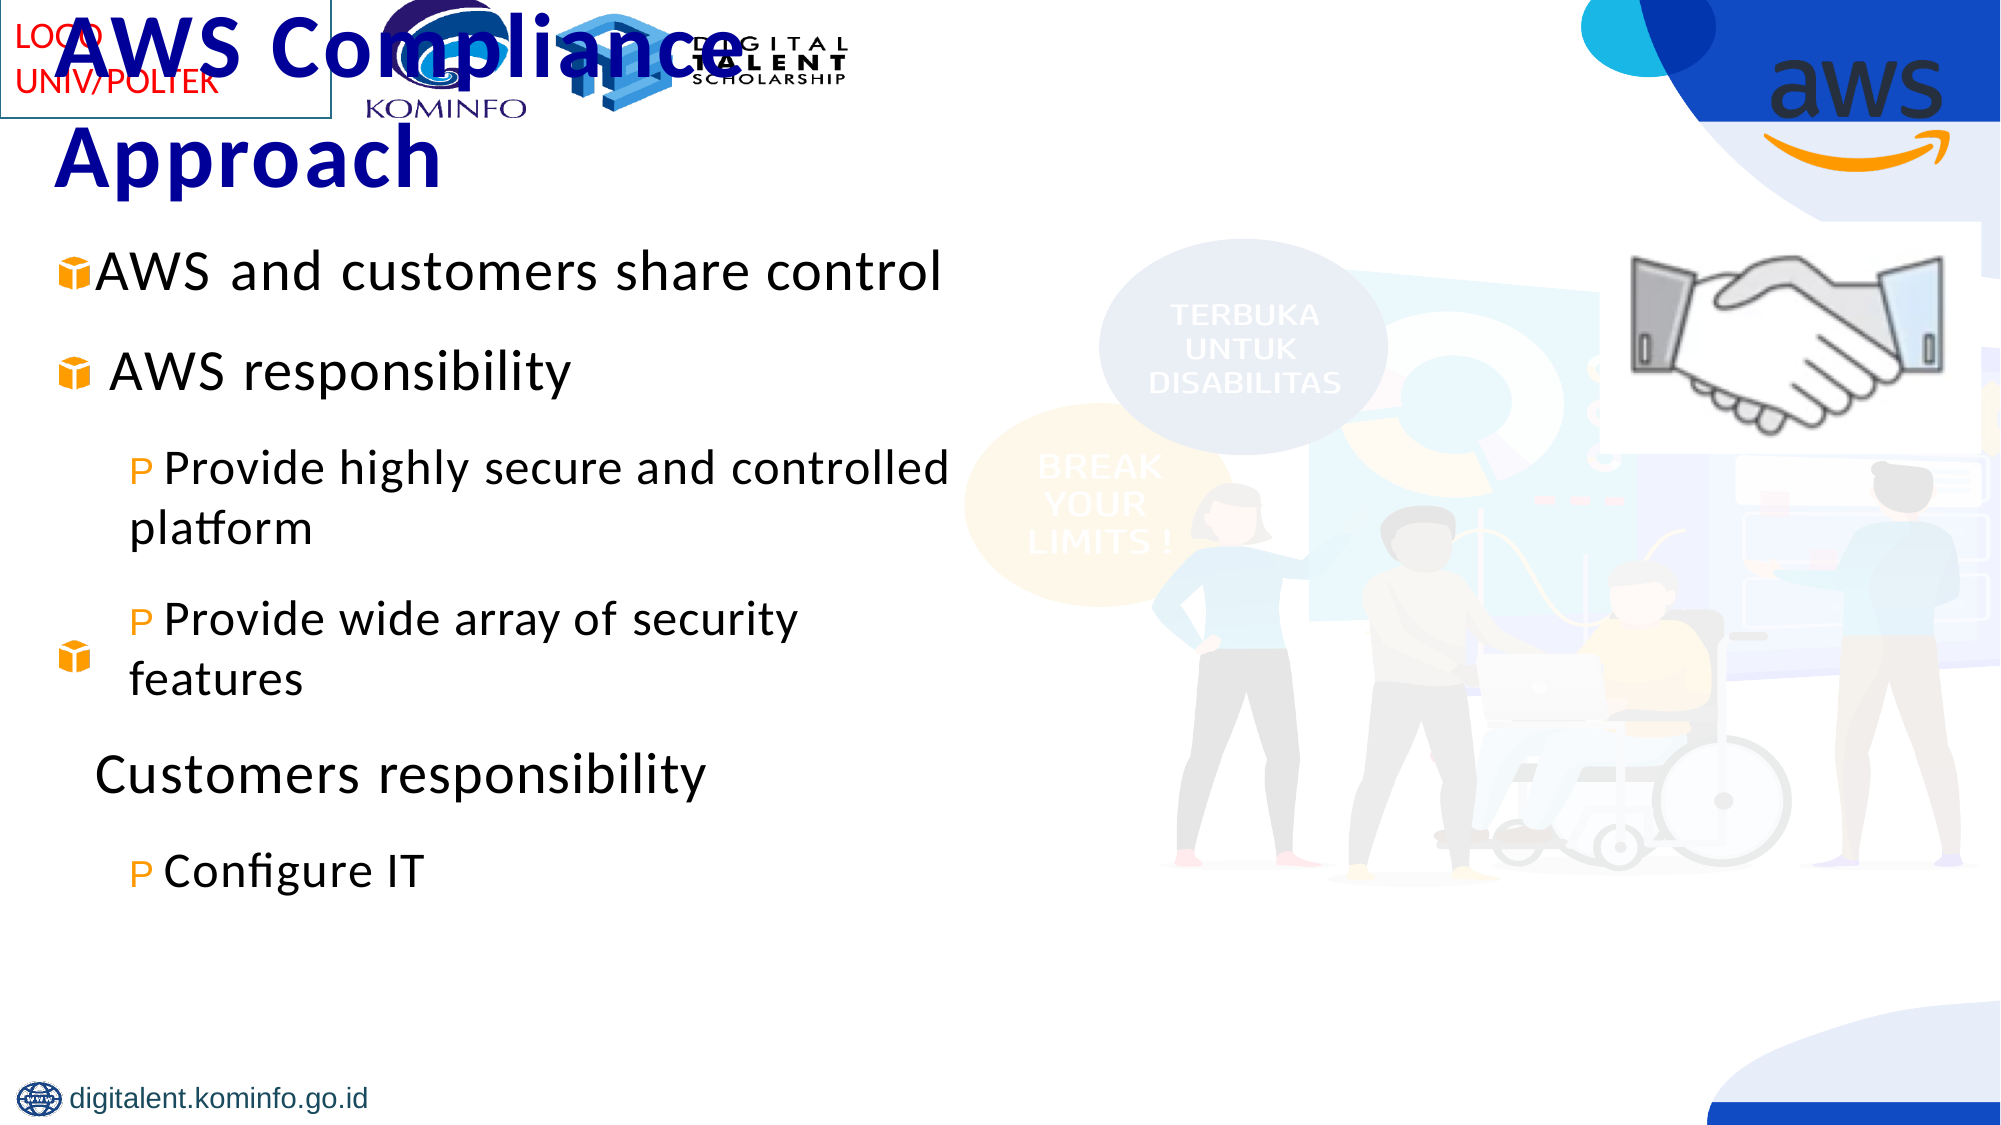

# AWS Compliance Approach

AWS and customers share control  AWS responsibility
P Provide highly secure and controlled platform
P Provide wide array of security features
Customers responsibility
P Configure IT